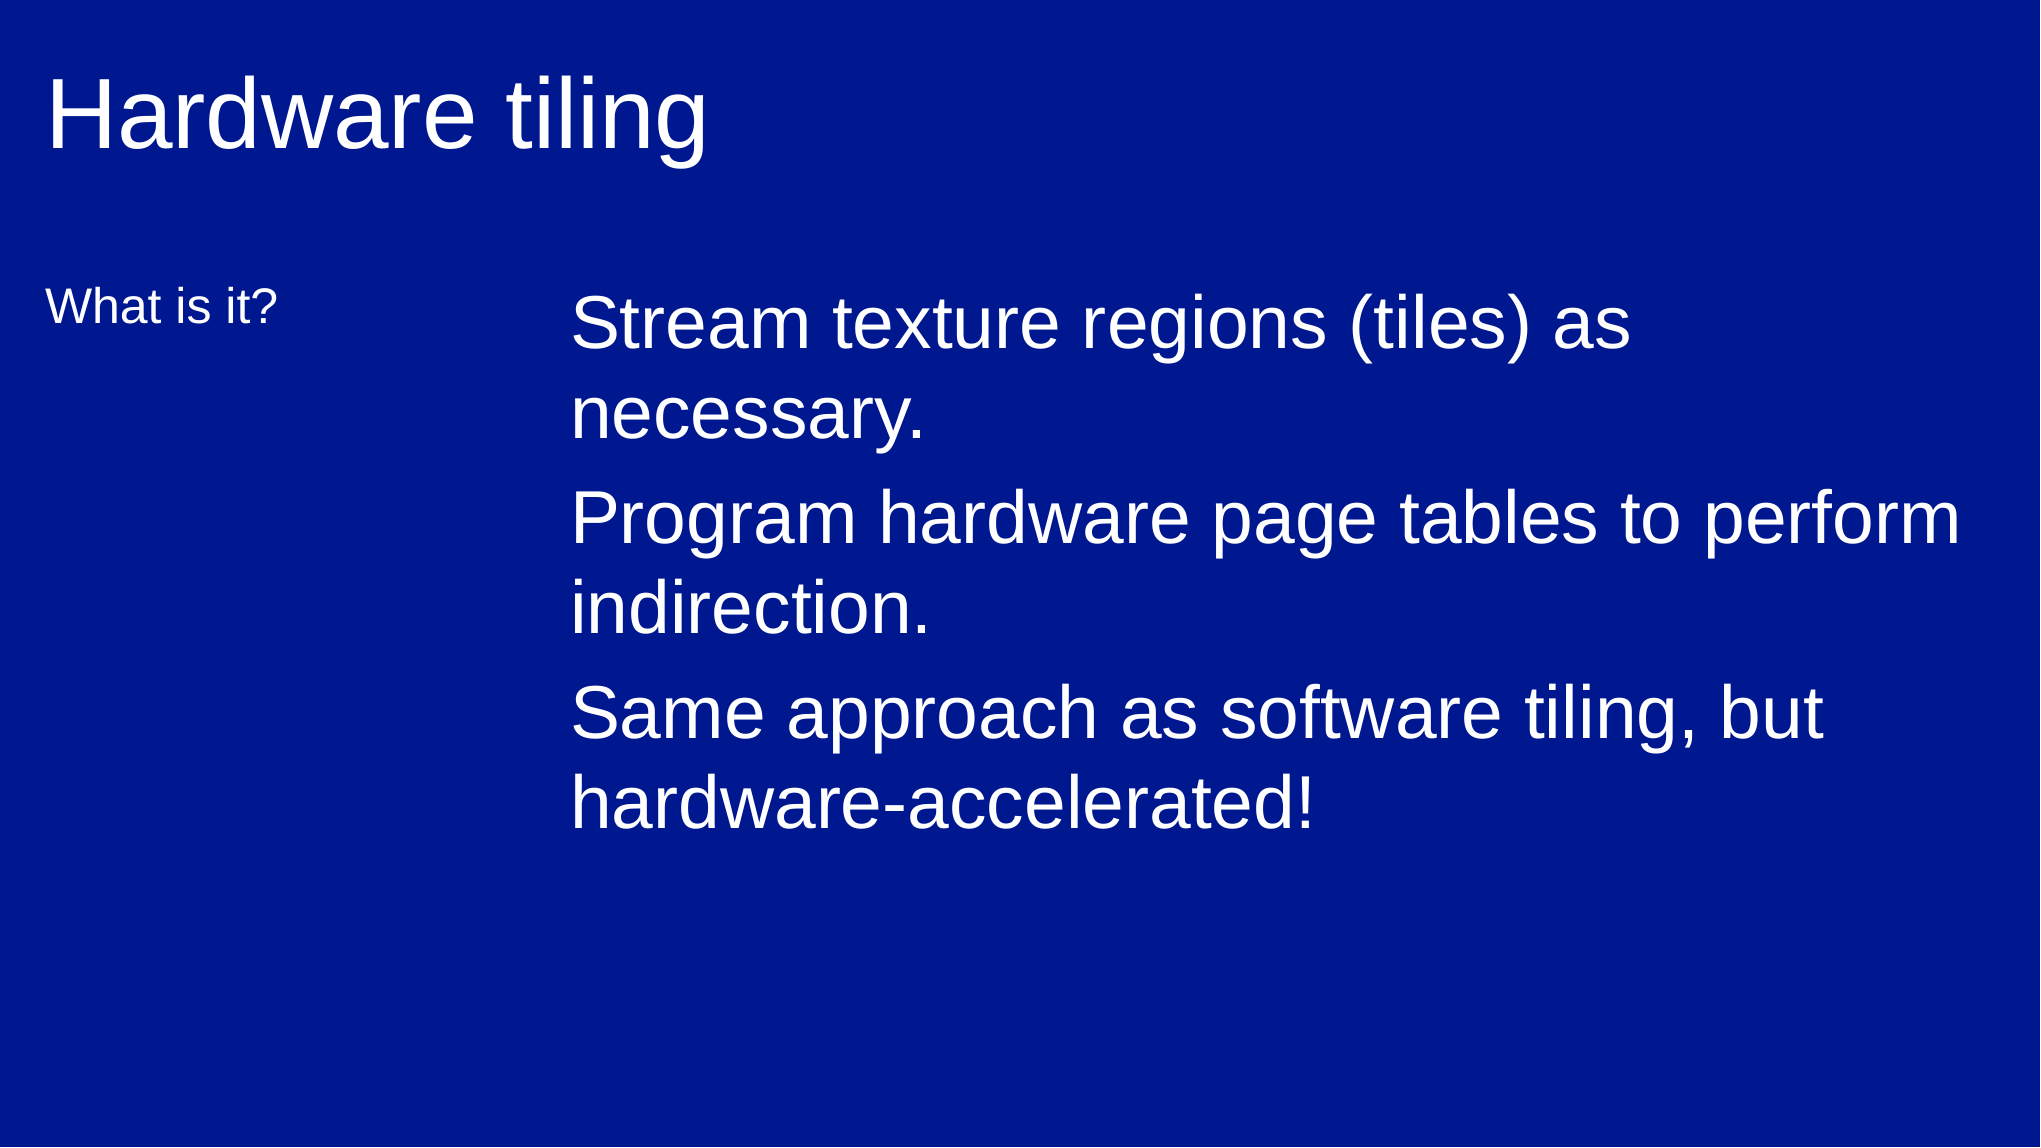

# Hardware tiling
What is it?
Stream texture regions (tiles) as necessary.
Program hardware page tables to perform indirection.
Same approach as software tiling, but hardware-accelerated!